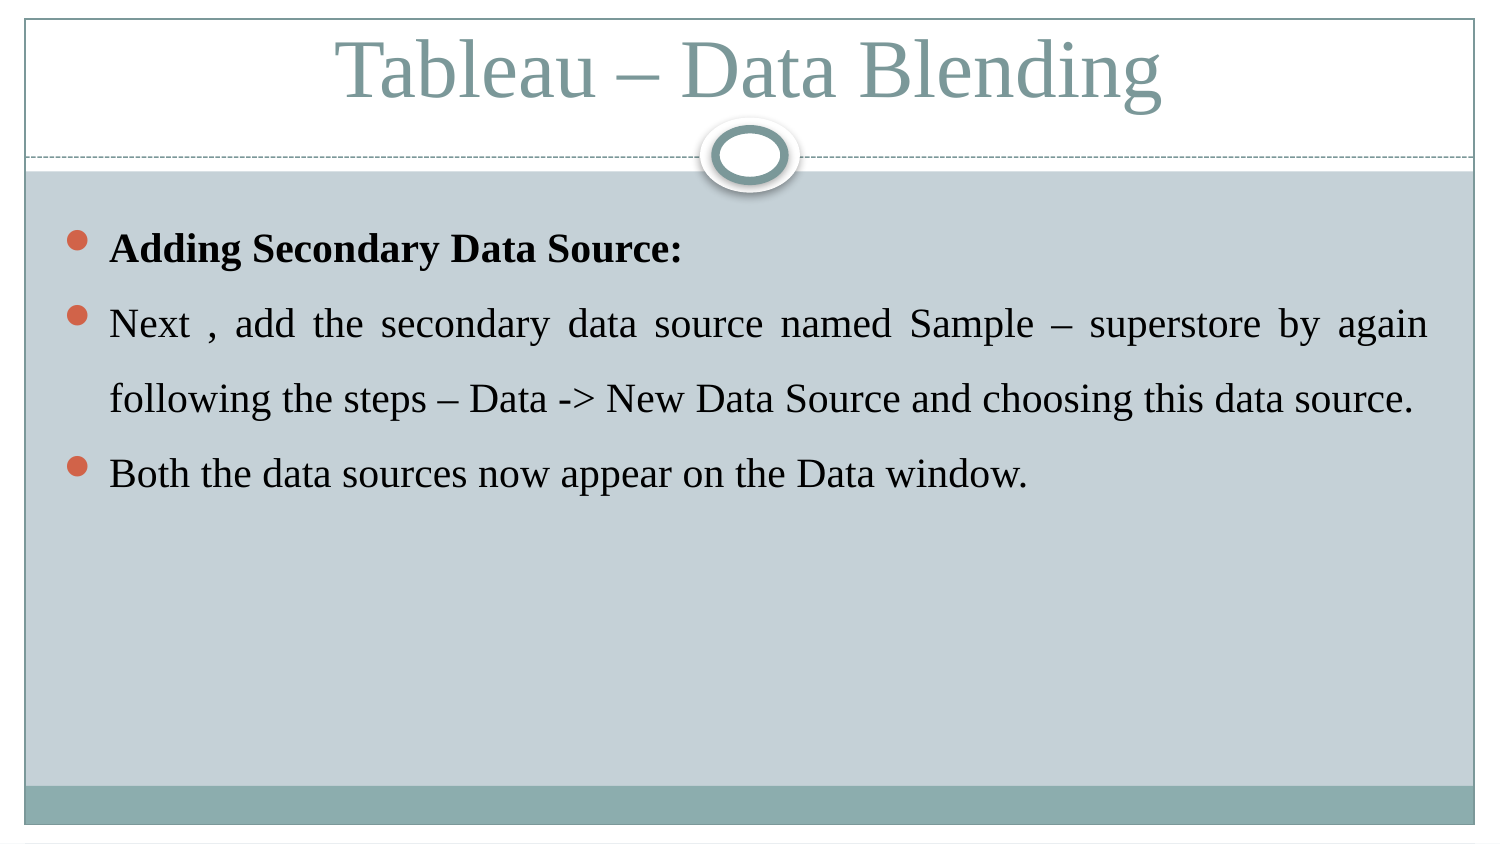

# Tableau – Data Blending
Adding Secondary Data Source:
Next , add the secondary data source named Sample – superstore by again following the steps – Data -> New Data Source and choosing this data source.
Both the data sources now appear on the Data window.